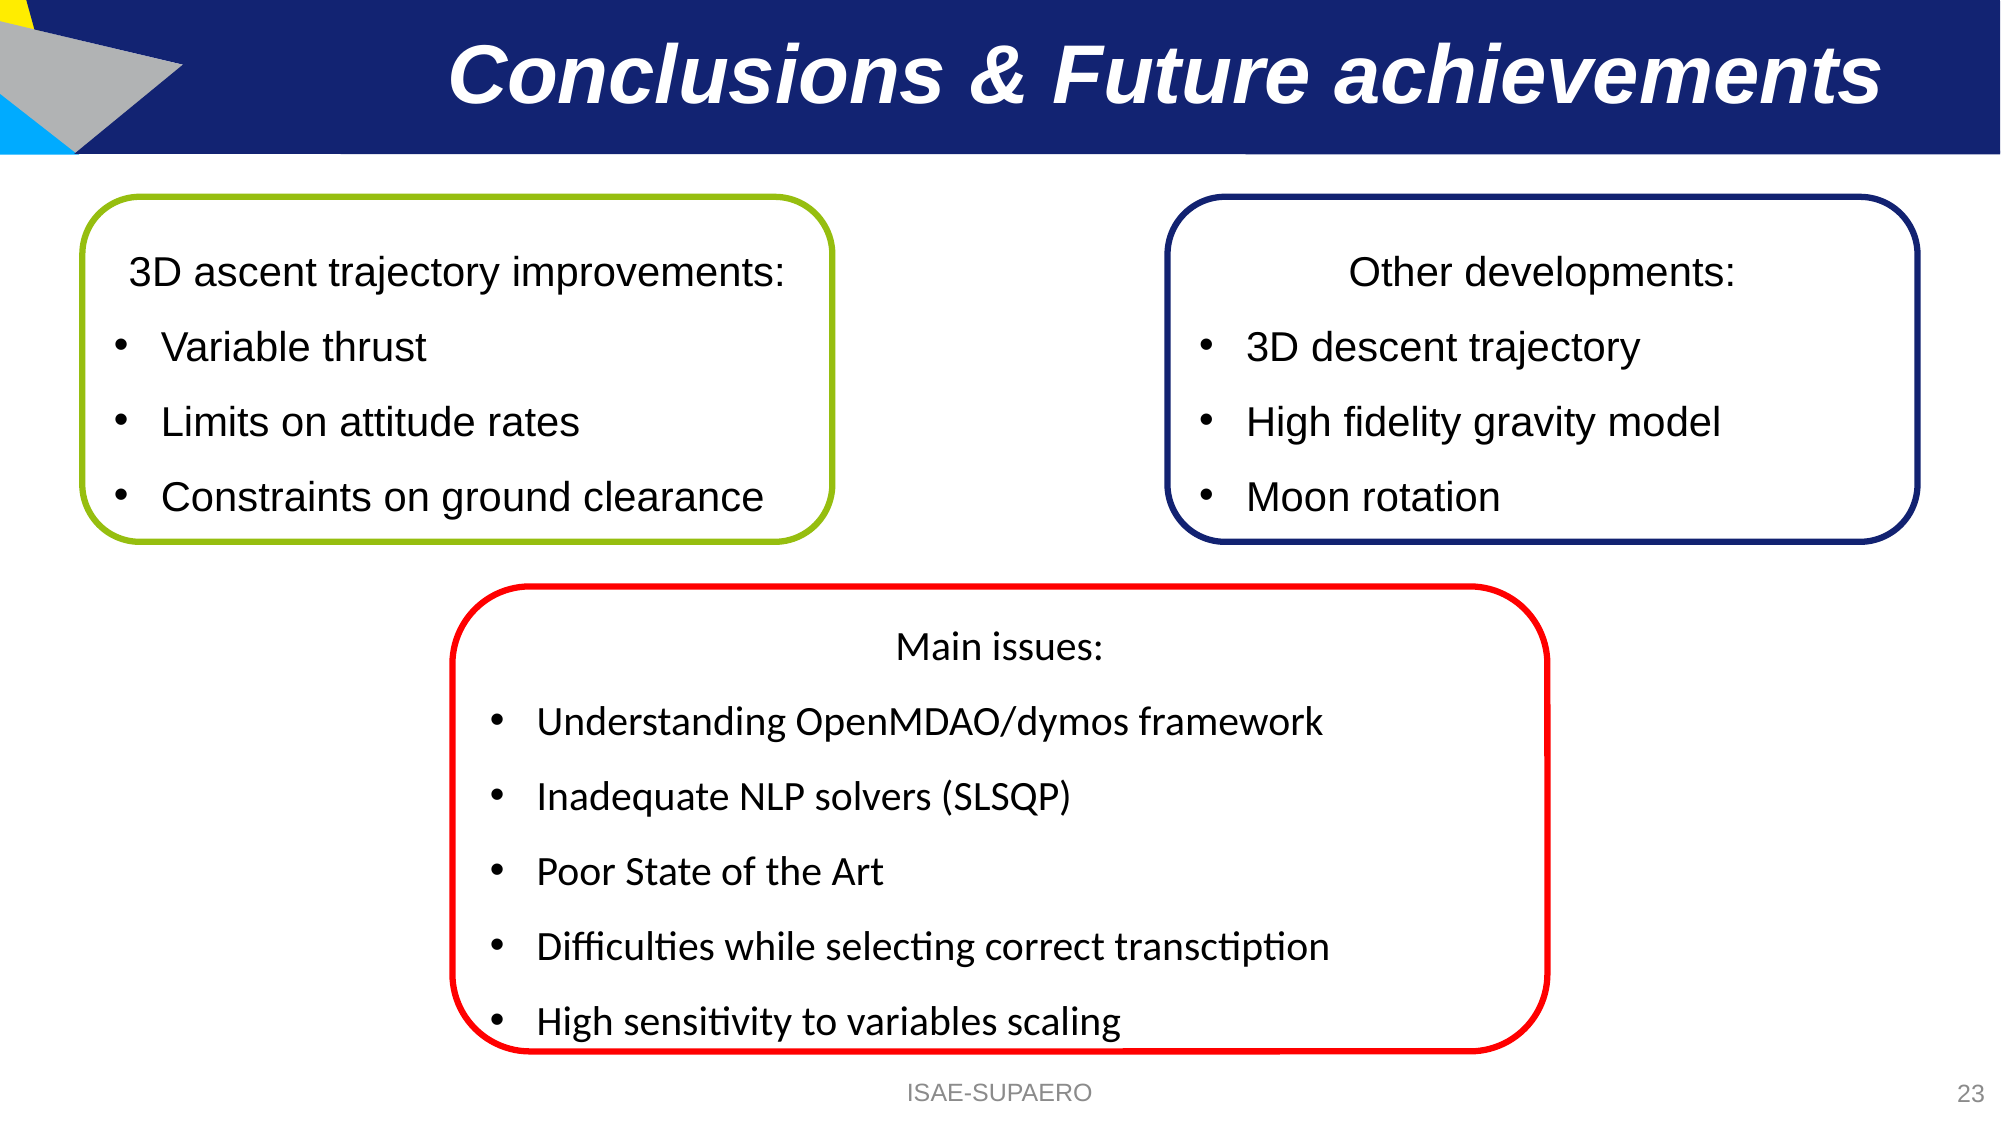

# Conclusions & Future achievements
3D ascent trajectory improvements:
Variable thrust
Limits on attitude rates
Constraints on ground clearance
Other developments:
3D descent trajectory
High fidelity gravity model
Moon rotation
Main issues:
Understanding OpenMDAO/dymos framework
Inadequate NLP solvers (SLSQP)
Poor State of the Art
Difficulties while selecting correct transctiption
High sensitivity to variables scaling
ISAE-SUPAERO
23